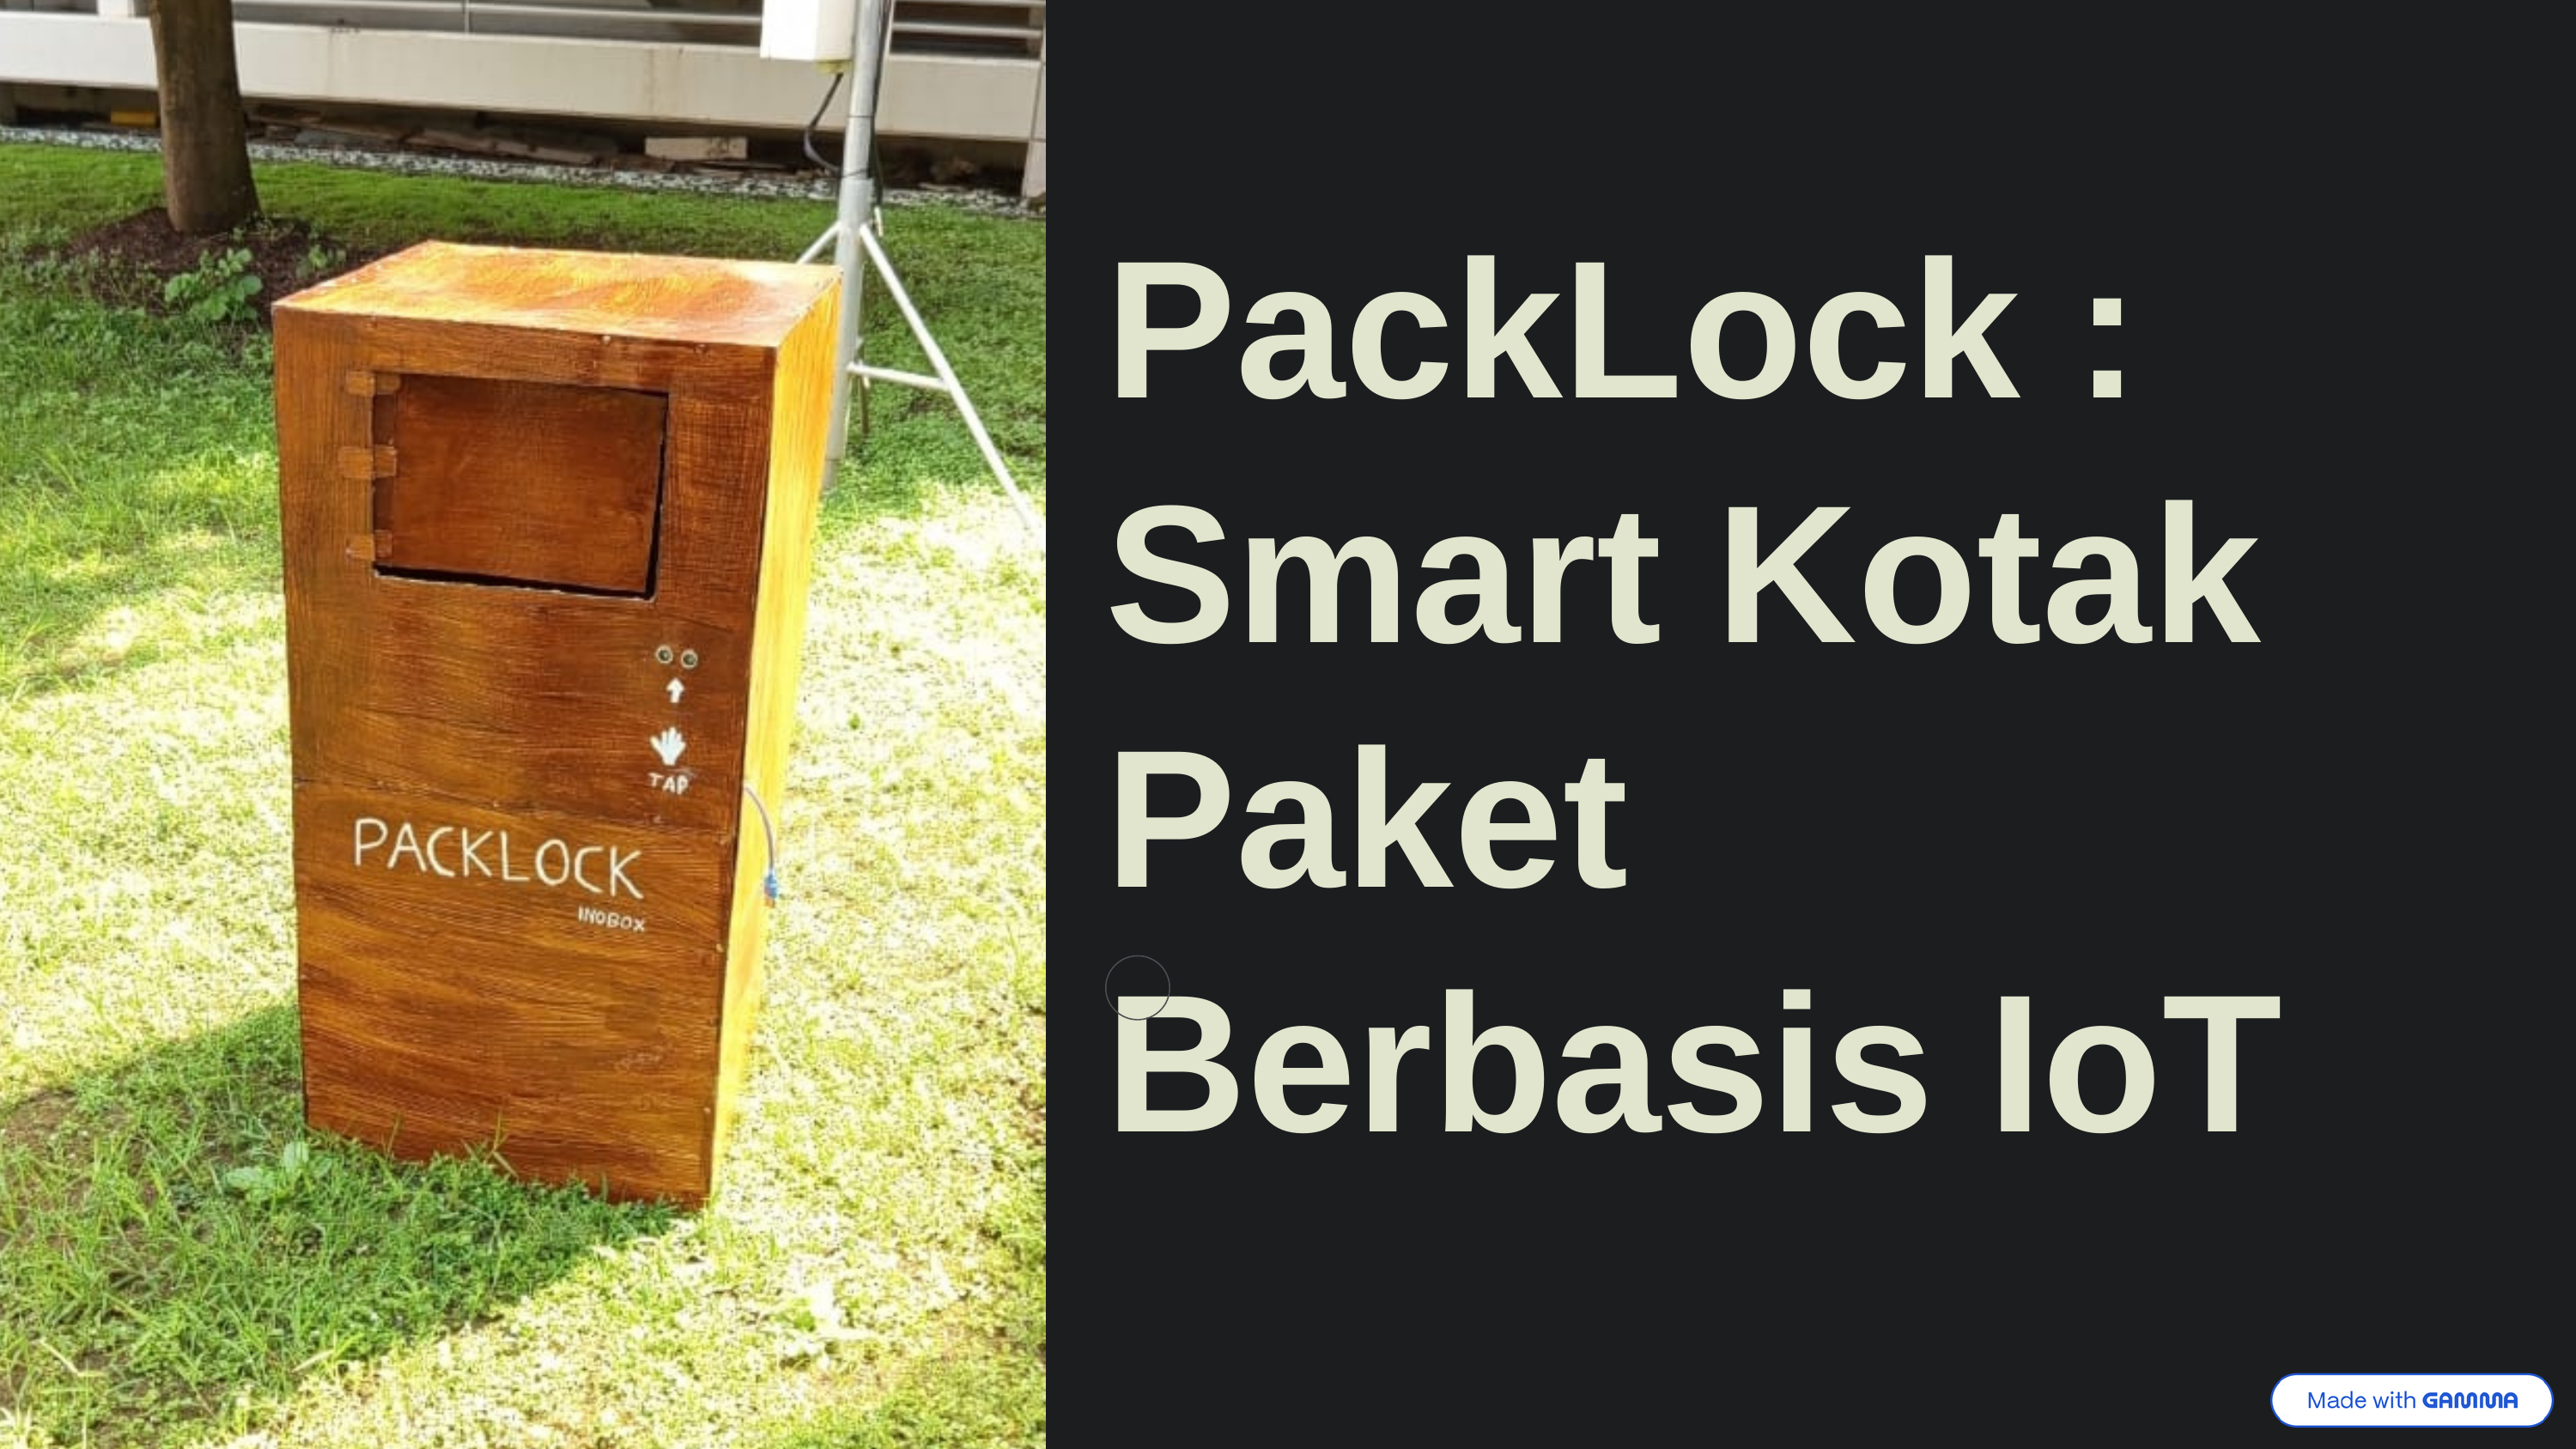

PackLock :
Smart Kotak Paket Berbasis IoT